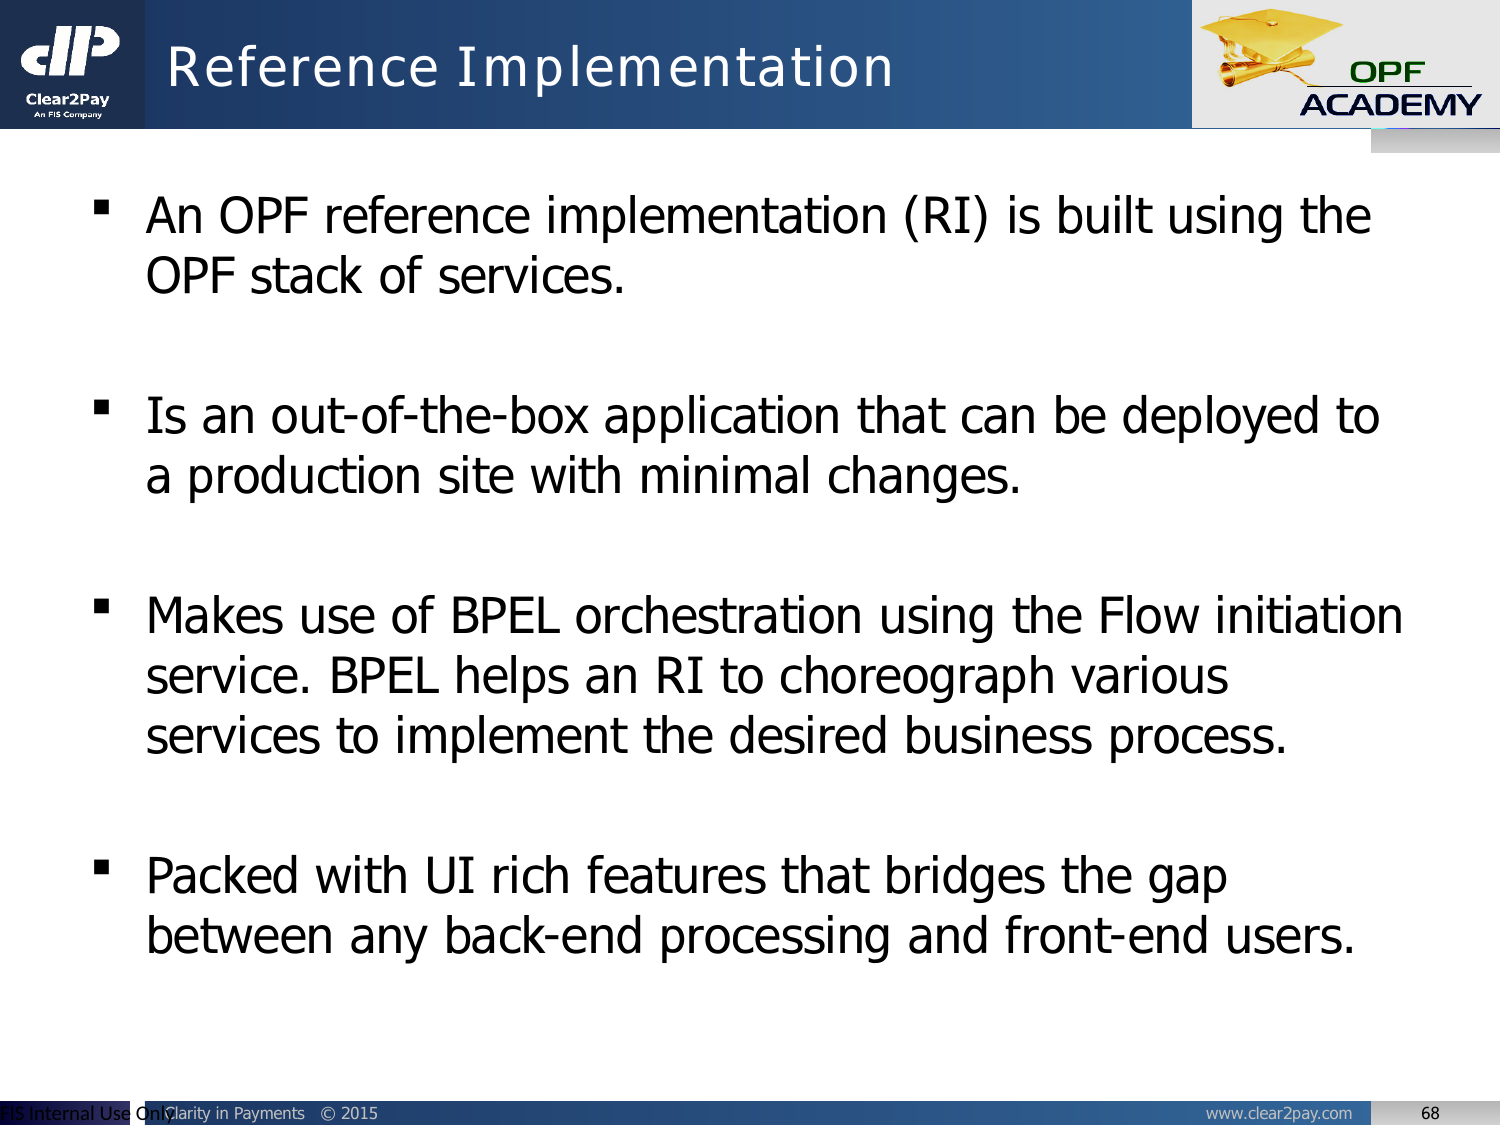

# Reference Implementation
An OPF reference implementation (RI) is built using the OPF stack of services.

Is an out-of-the-box application that can be deployed to a production site with minimal changes.

Makes use of BPEL orchestration using the Flow initiation service. BPEL helps an RI to choreograph various services to implement the desired business process.

Packed with UI rich features that bridges the gap between any back-end processing and front-end users.